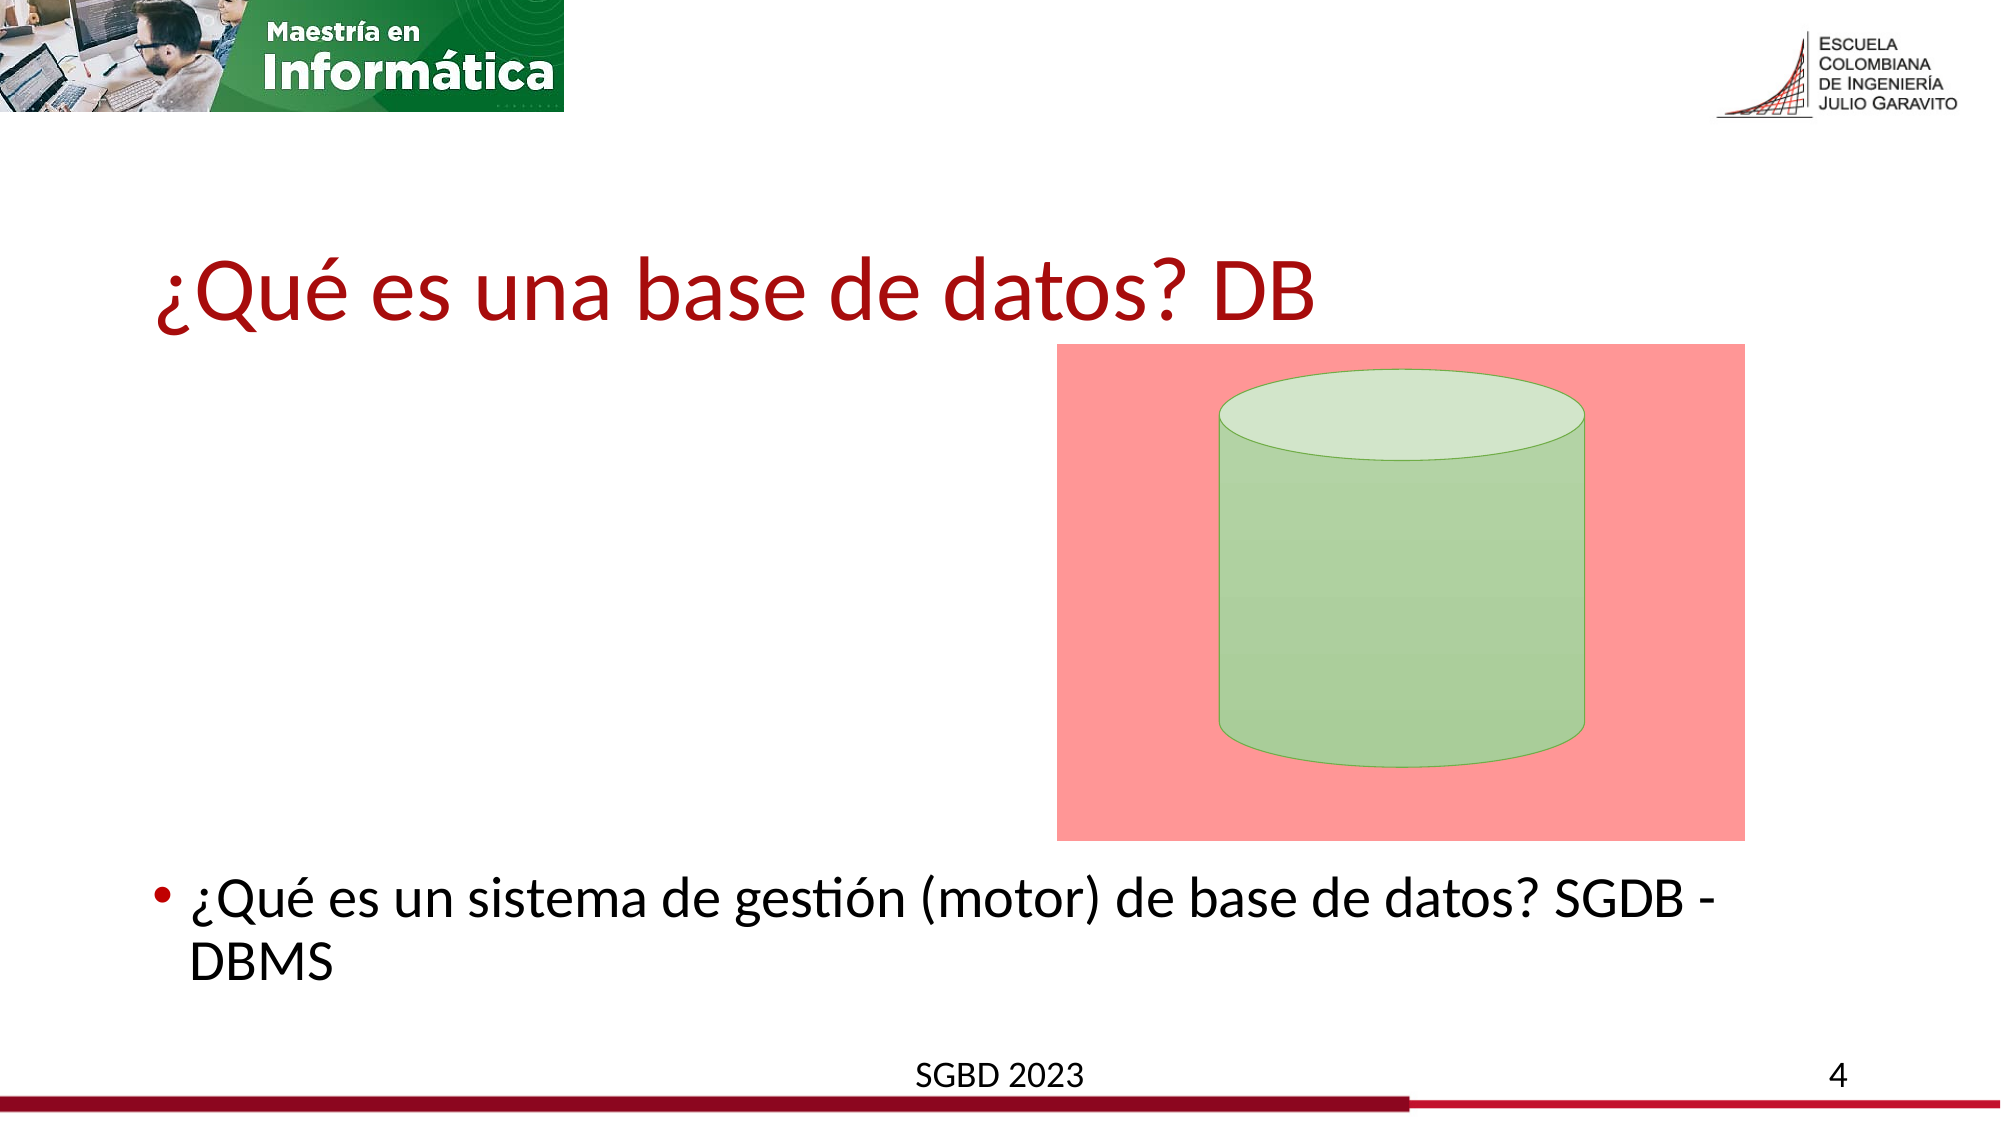

# ¿Qué es una base de datos? DB

¿Qué es un sistema de gestión (motor) de base de datos? SGDB - DBMS
SGBD 2023
4